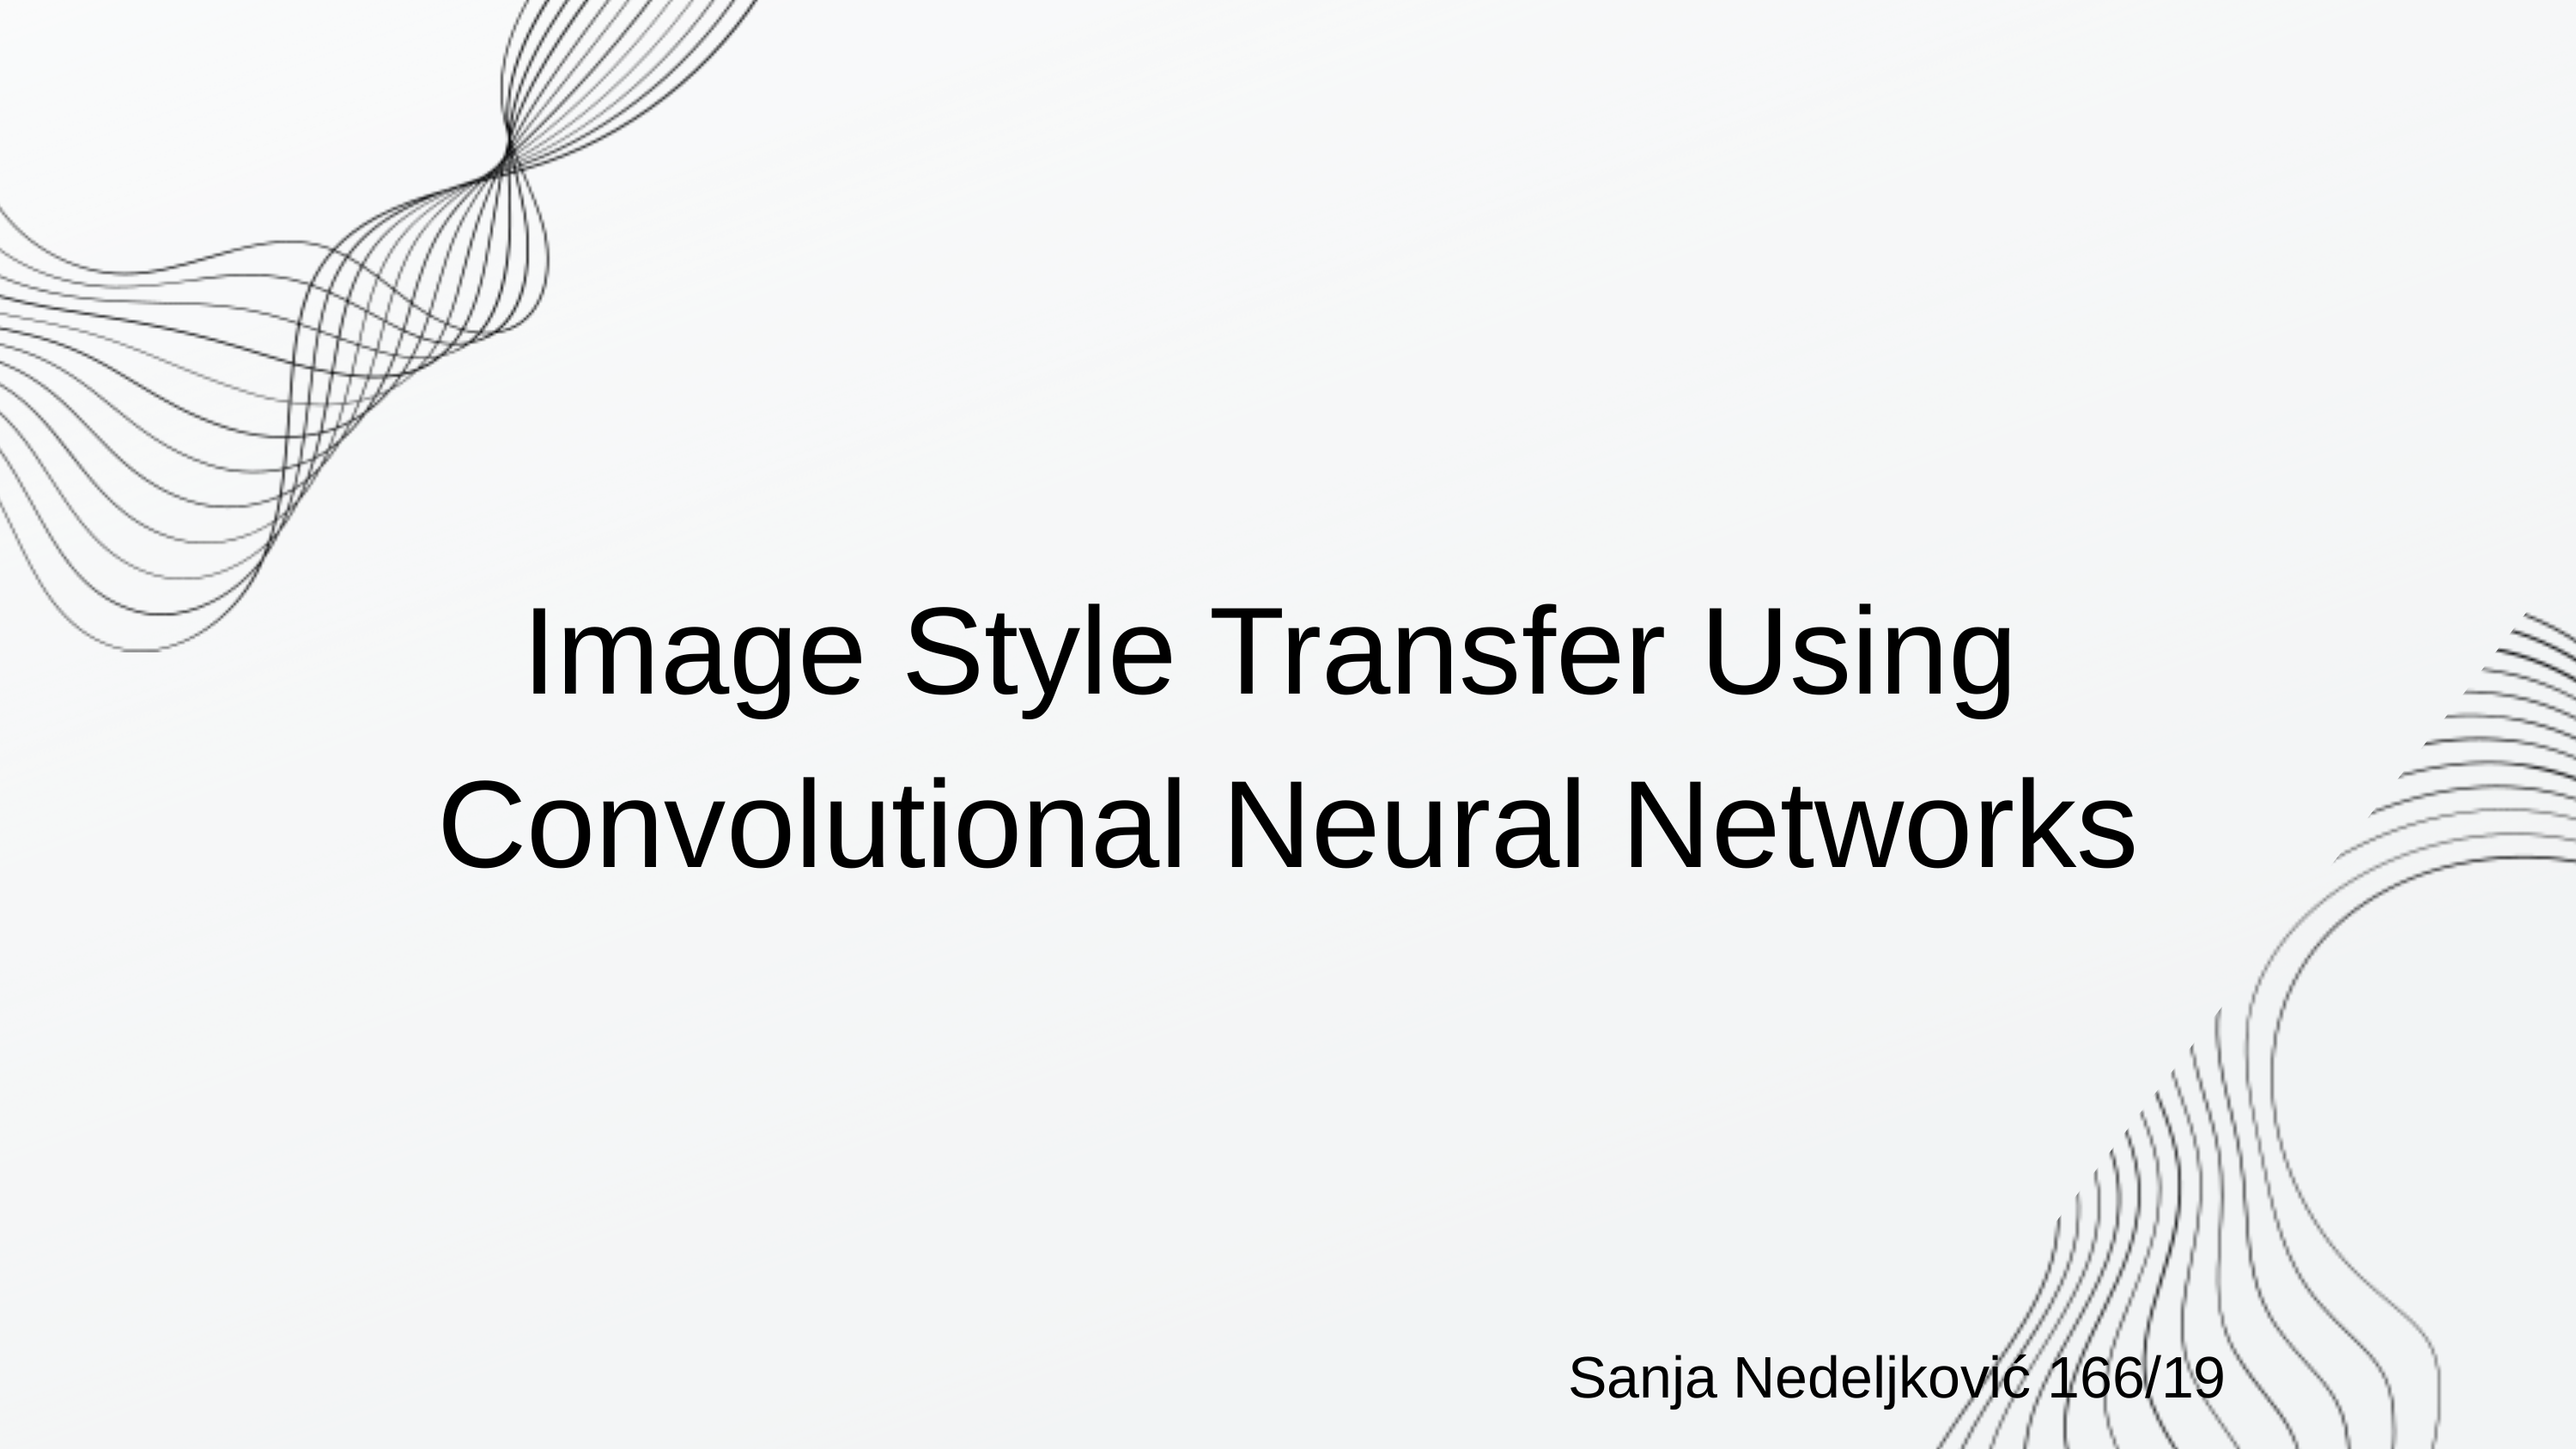

Image Style Transfer Using
Convolutional Neural Networks

Sanja Nedeljković 166/19